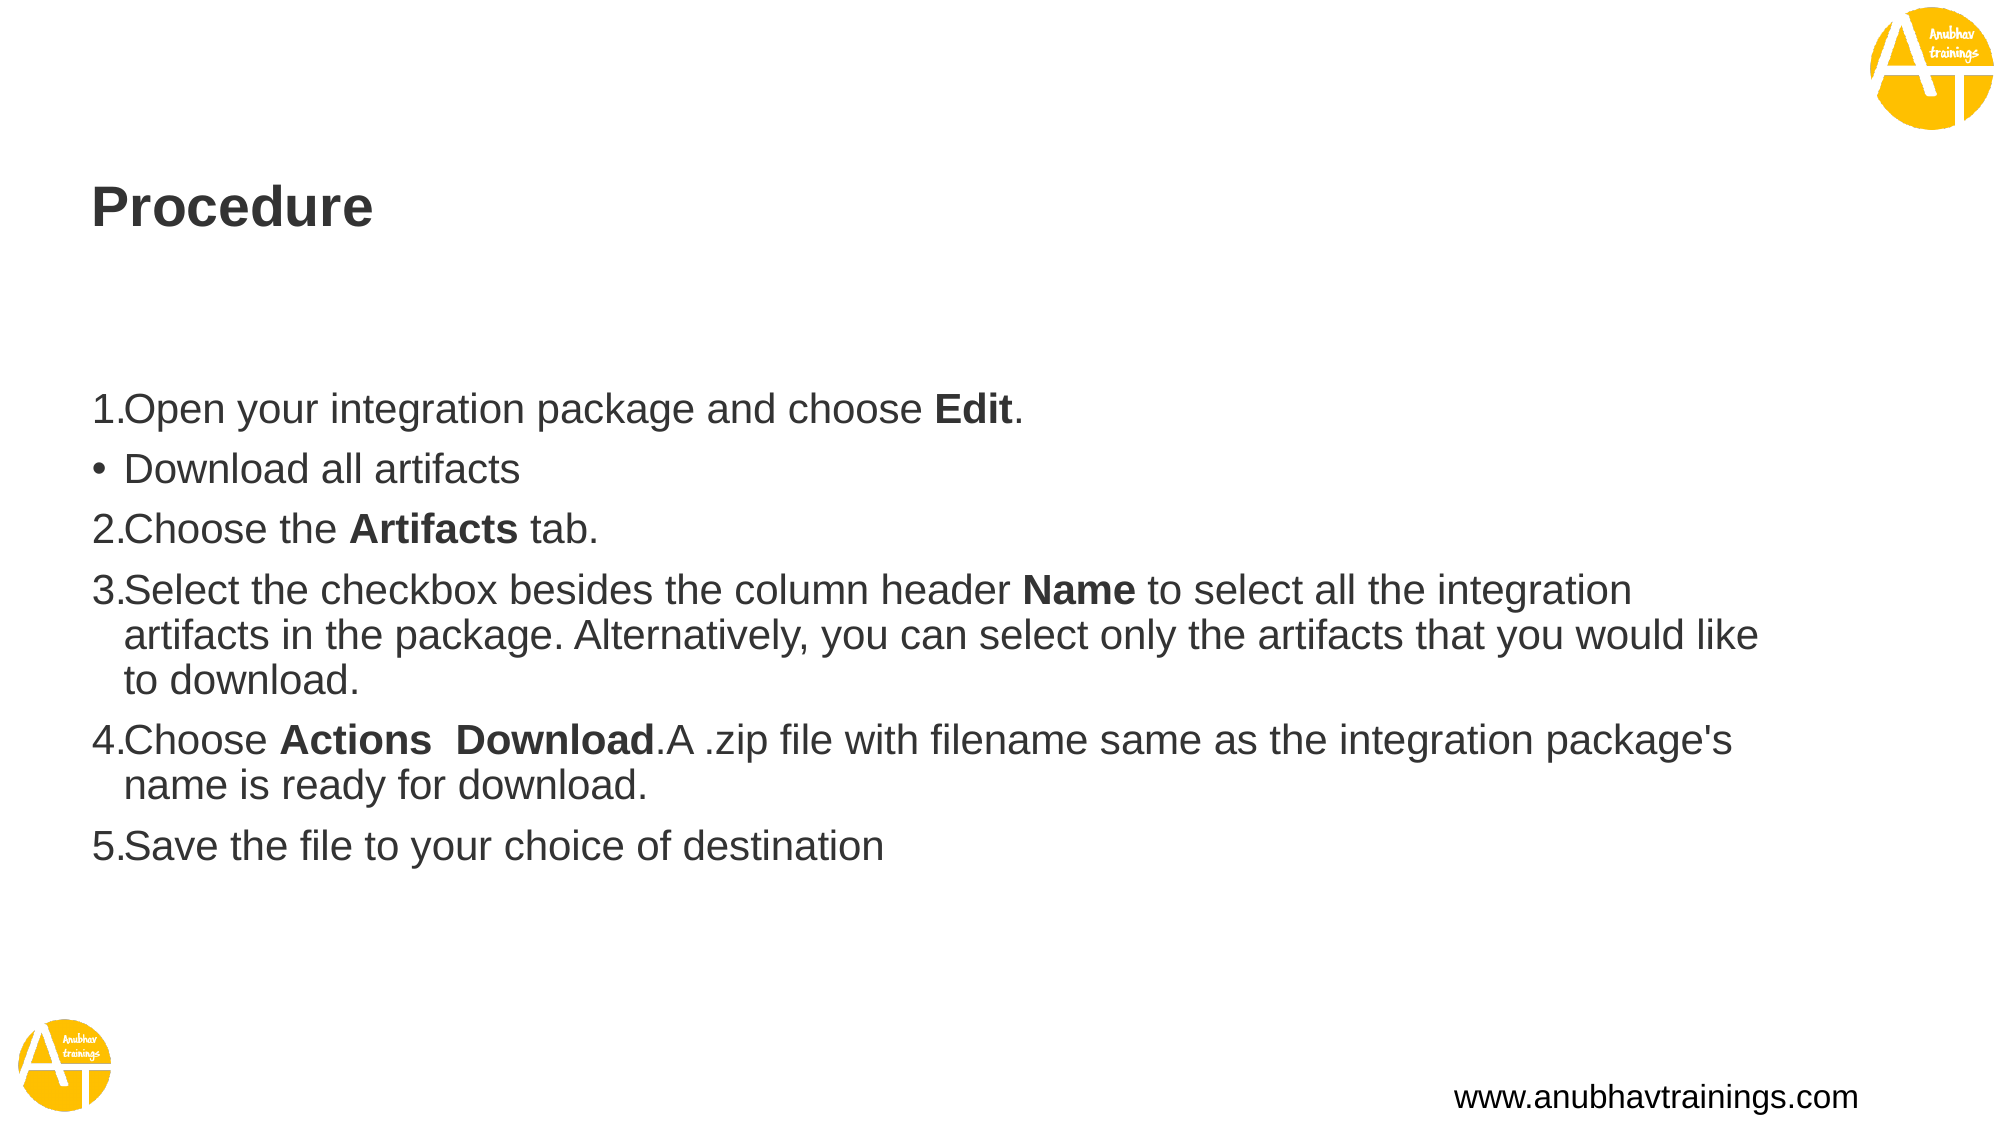

Procedure

Open your integration package and choose Edit.
Download all artifacts
Choose the Artifacts tab.
Select the checkbox besides the column header Name to select all the integration artifacts in the package. Alternatively, you can select only the artifacts that you would like to download.
Choose Actions  Download.A .zip file with filename same as the integration package's name is ready for download.
Save the file to your choice of destination

www.anubhavtrainings.com